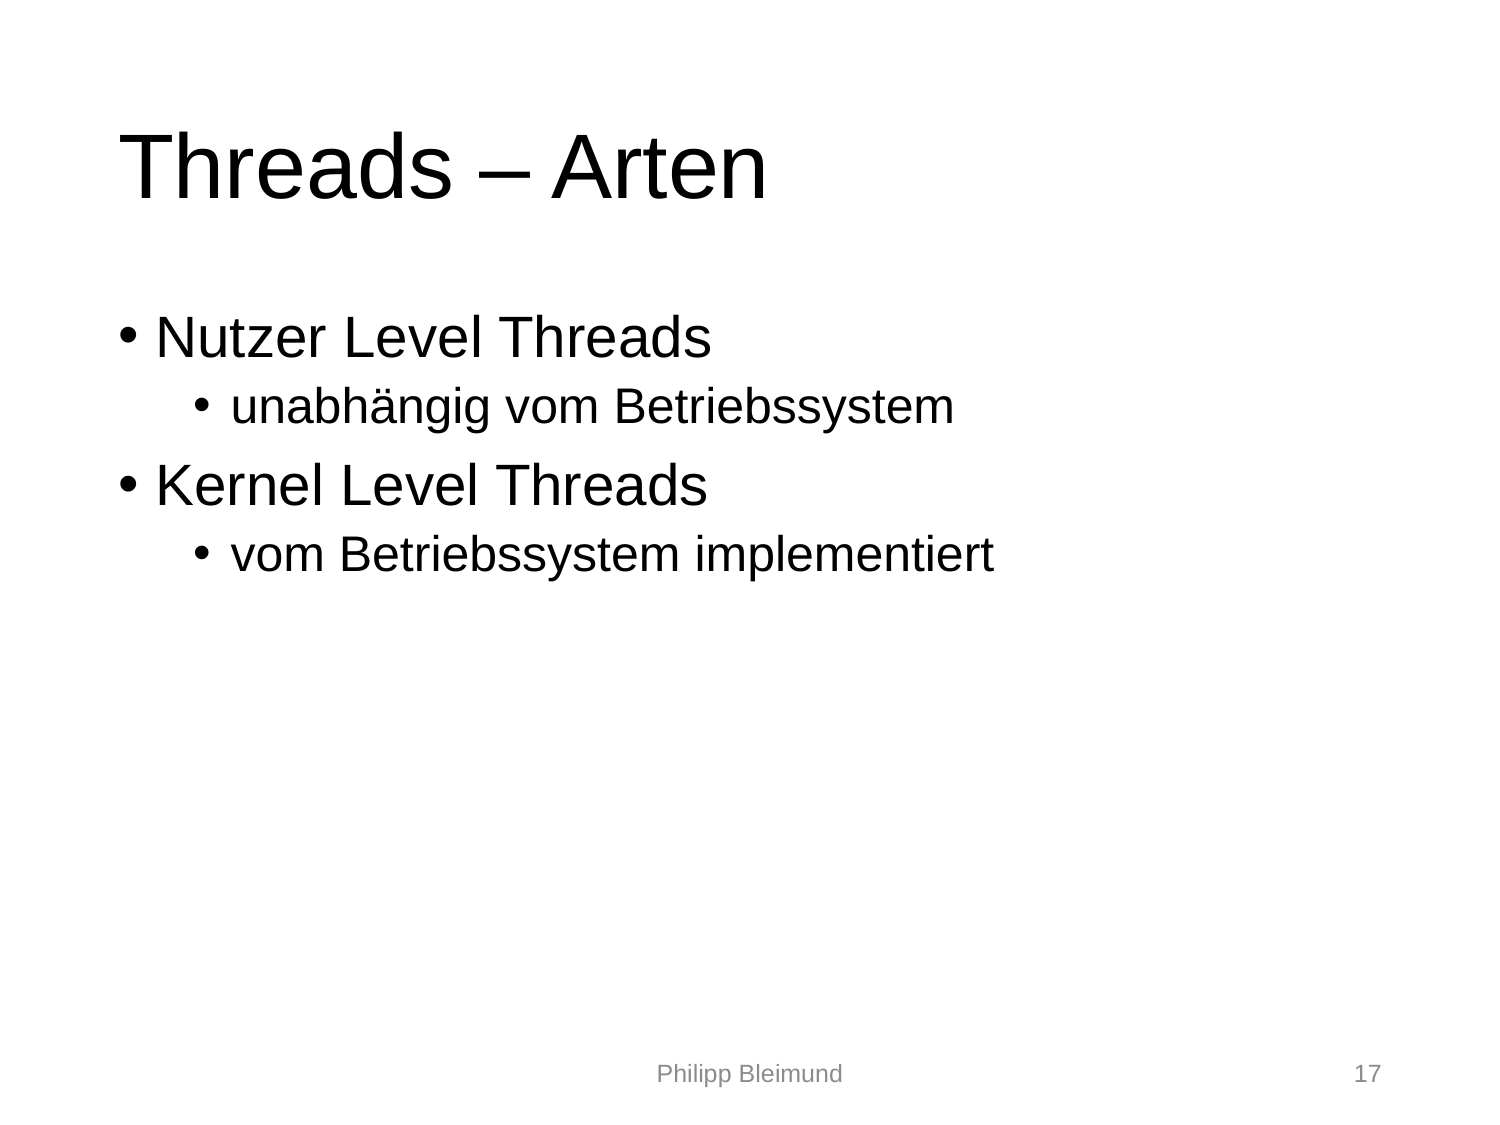

# Threads – Arten
Nutzer Level Threads
unabhängig vom Betriebssystem
Kernel Level Threads
vom Betriebssystem implementiert
Philipp Bleimund
17